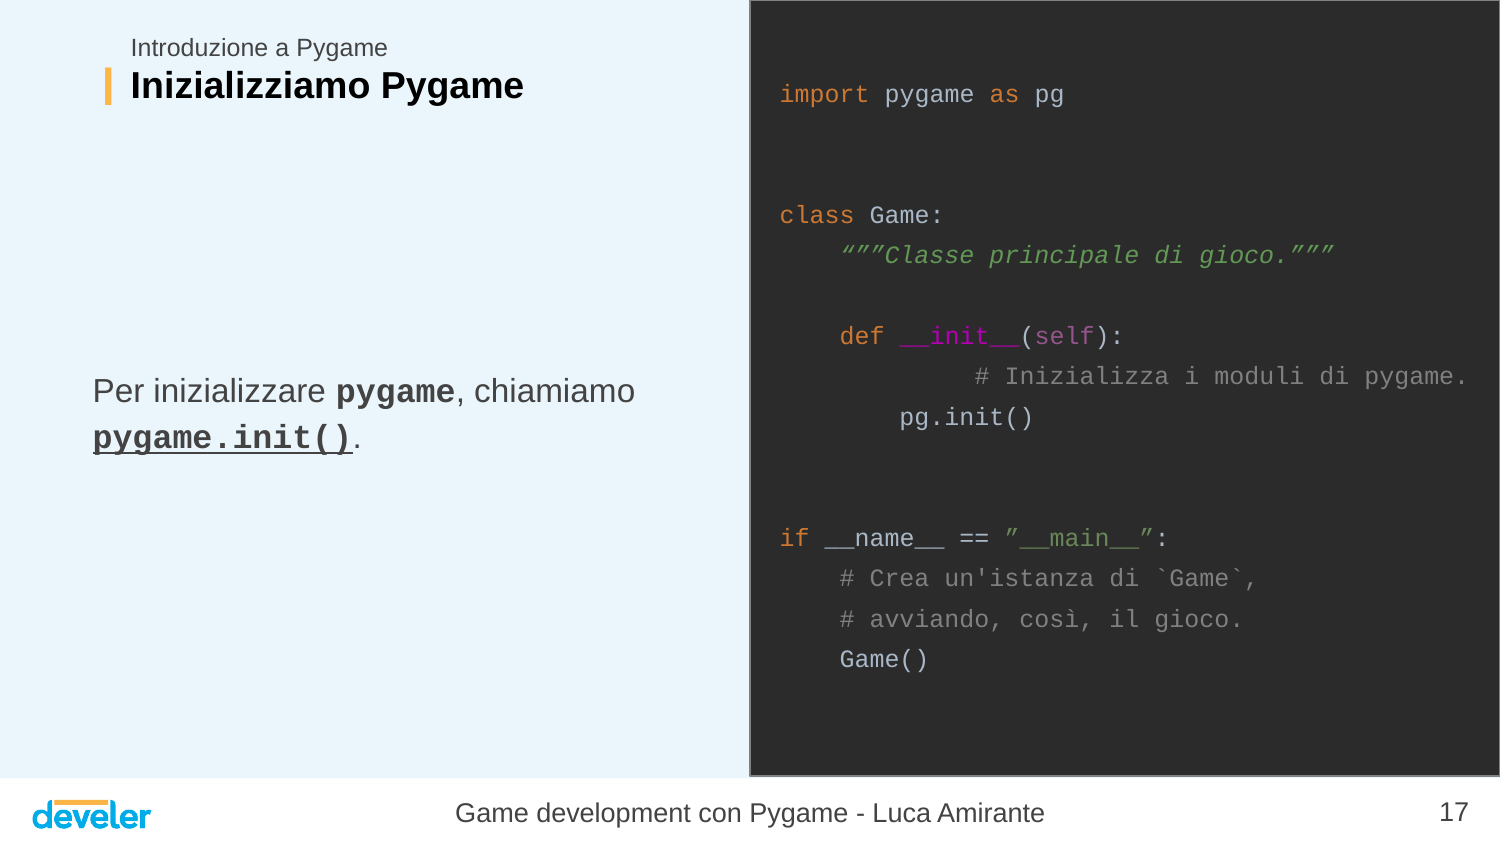

import pygame as pg

class Game:
    “””Classe principale di gioco.”””

    def __init__(self):
	   # Inizializza i moduli di pygame.
        pg.init()

if __name__ == ”__main__”:
    # Crea un'istanza di `Game`,
    # avviando, così, il gioco.
    Game()

# Introduzione a Pygame
Inizializziamo Pygame
Per inizializzare pygame, chiamiamo pygame.init().